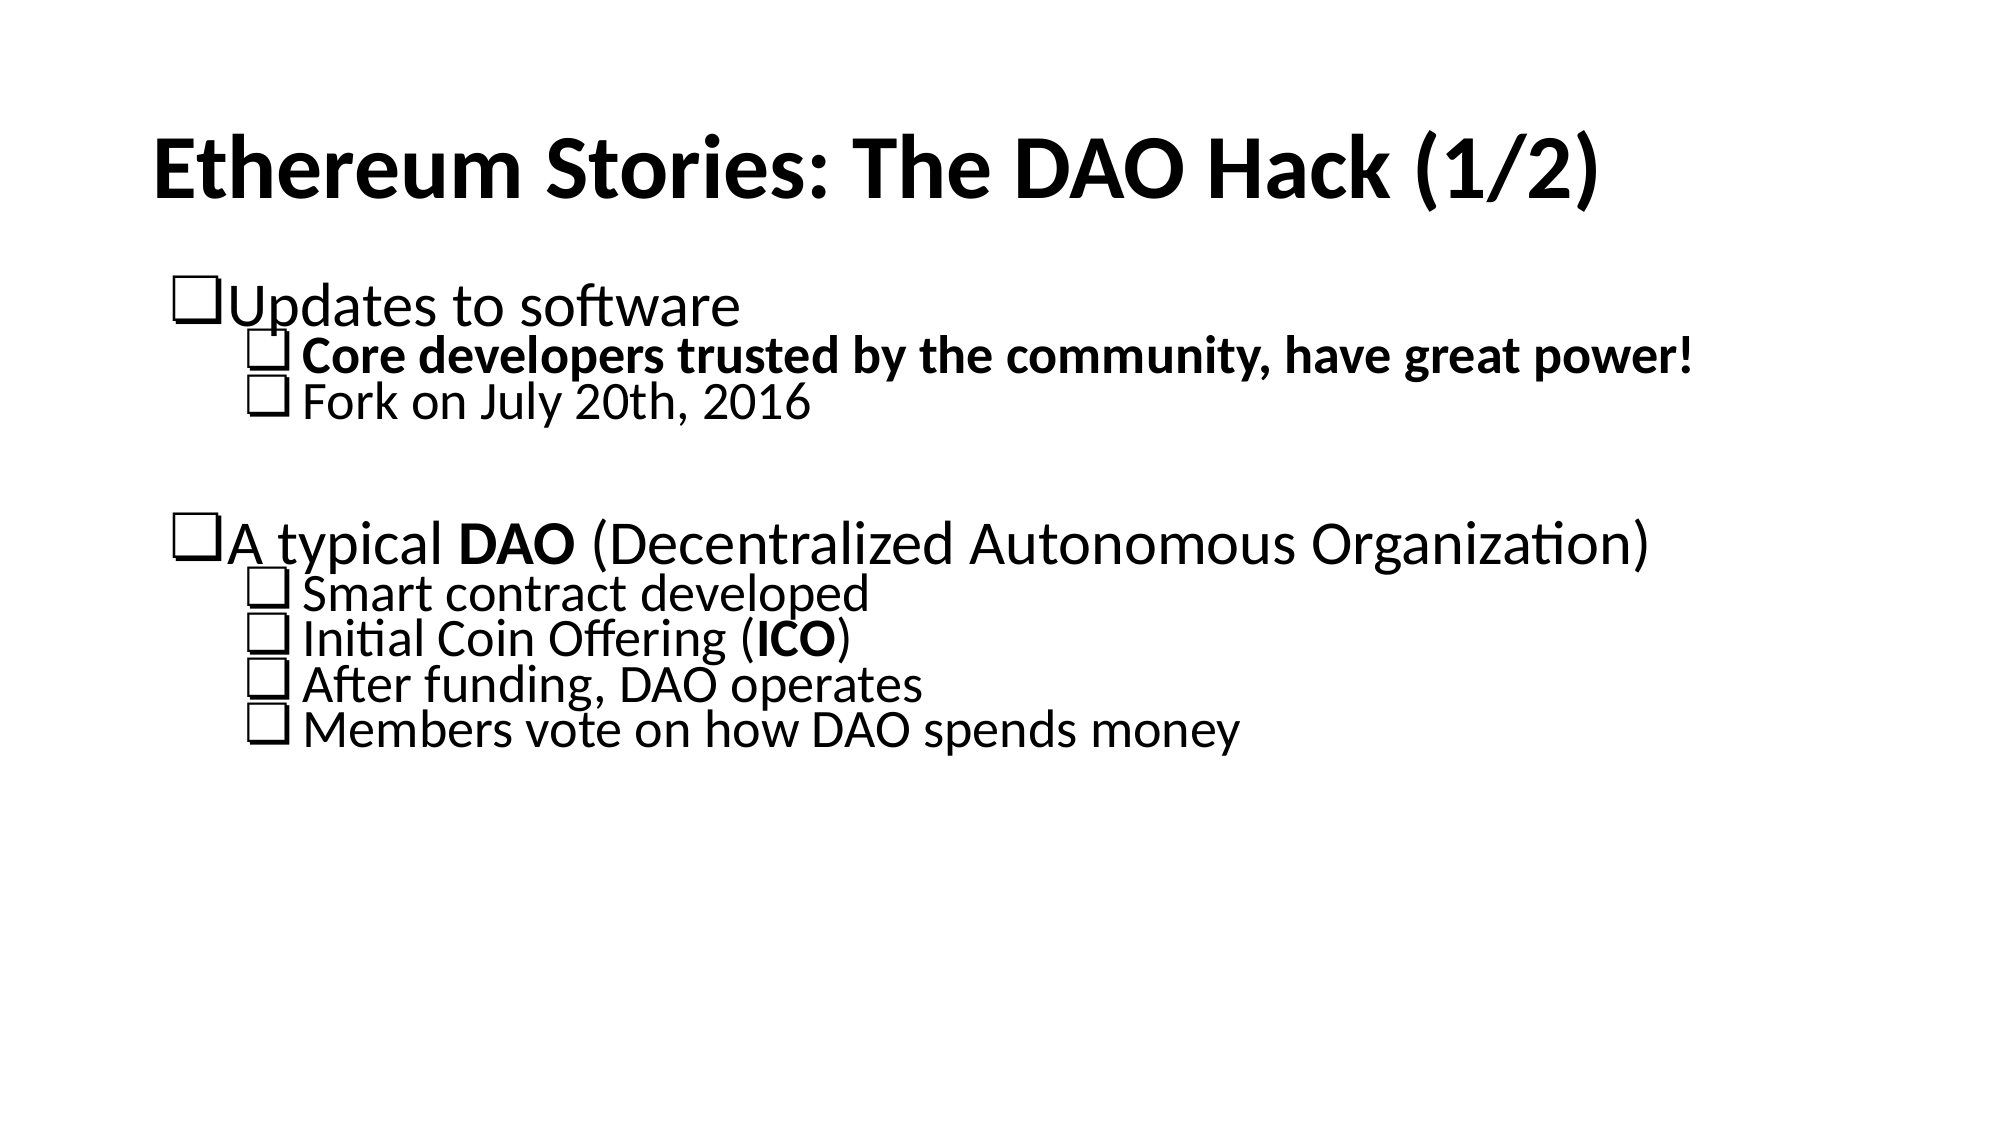

# Ethereum Stories: The DAO Hack (1/2)
Updates to software
Core developers trusted by the community, have great power!
Fork on July 20th, 2016

A typical DAO (Decentralized Autonomous Organization)
Smart contract developed
Initial Coin Offering (ICO)
After funding, DAO operates
Members vote on how DAO spends money